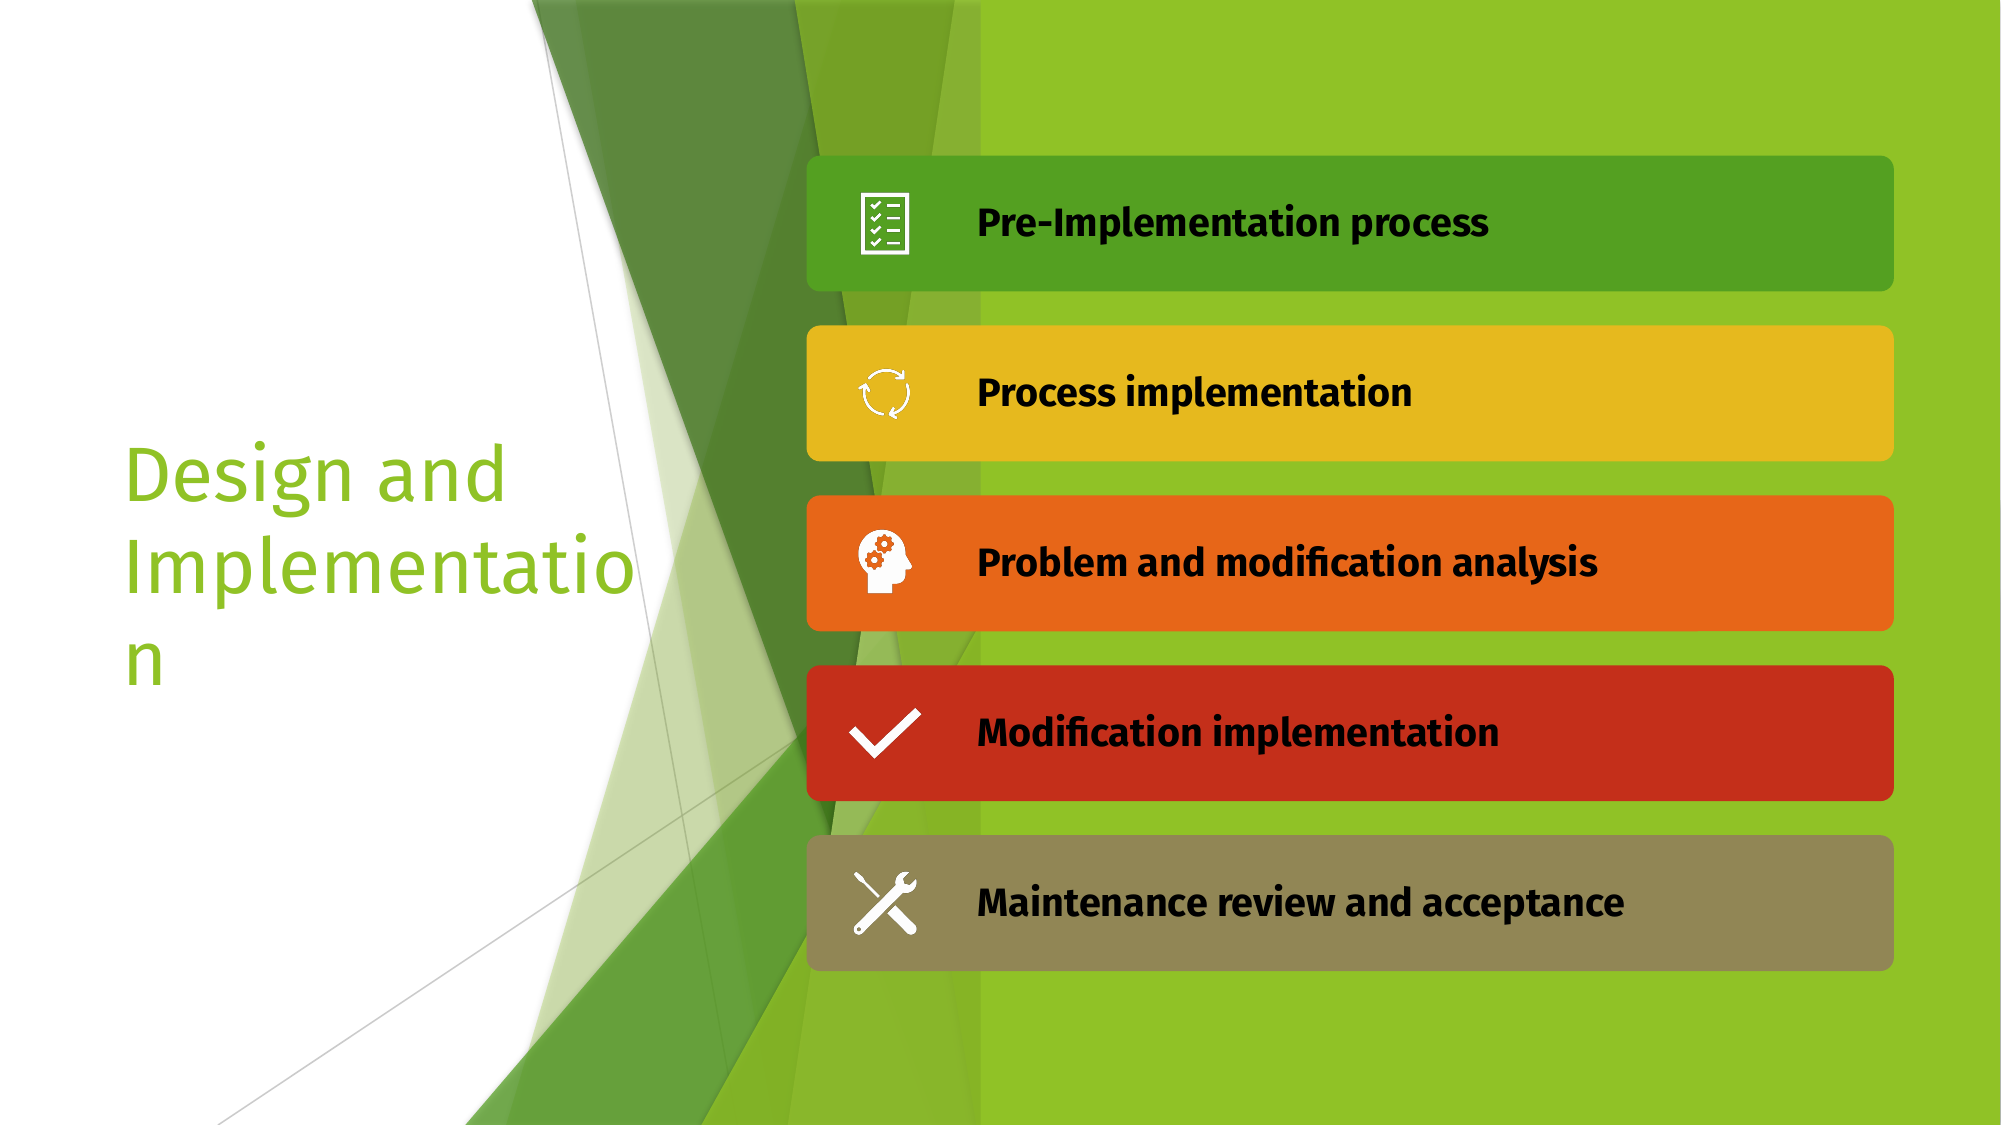

Pre-Implementation process
Process implementation
Problem and modification analysis
Modification implementation
Maintenance review and acceptance
# Design and Implementation